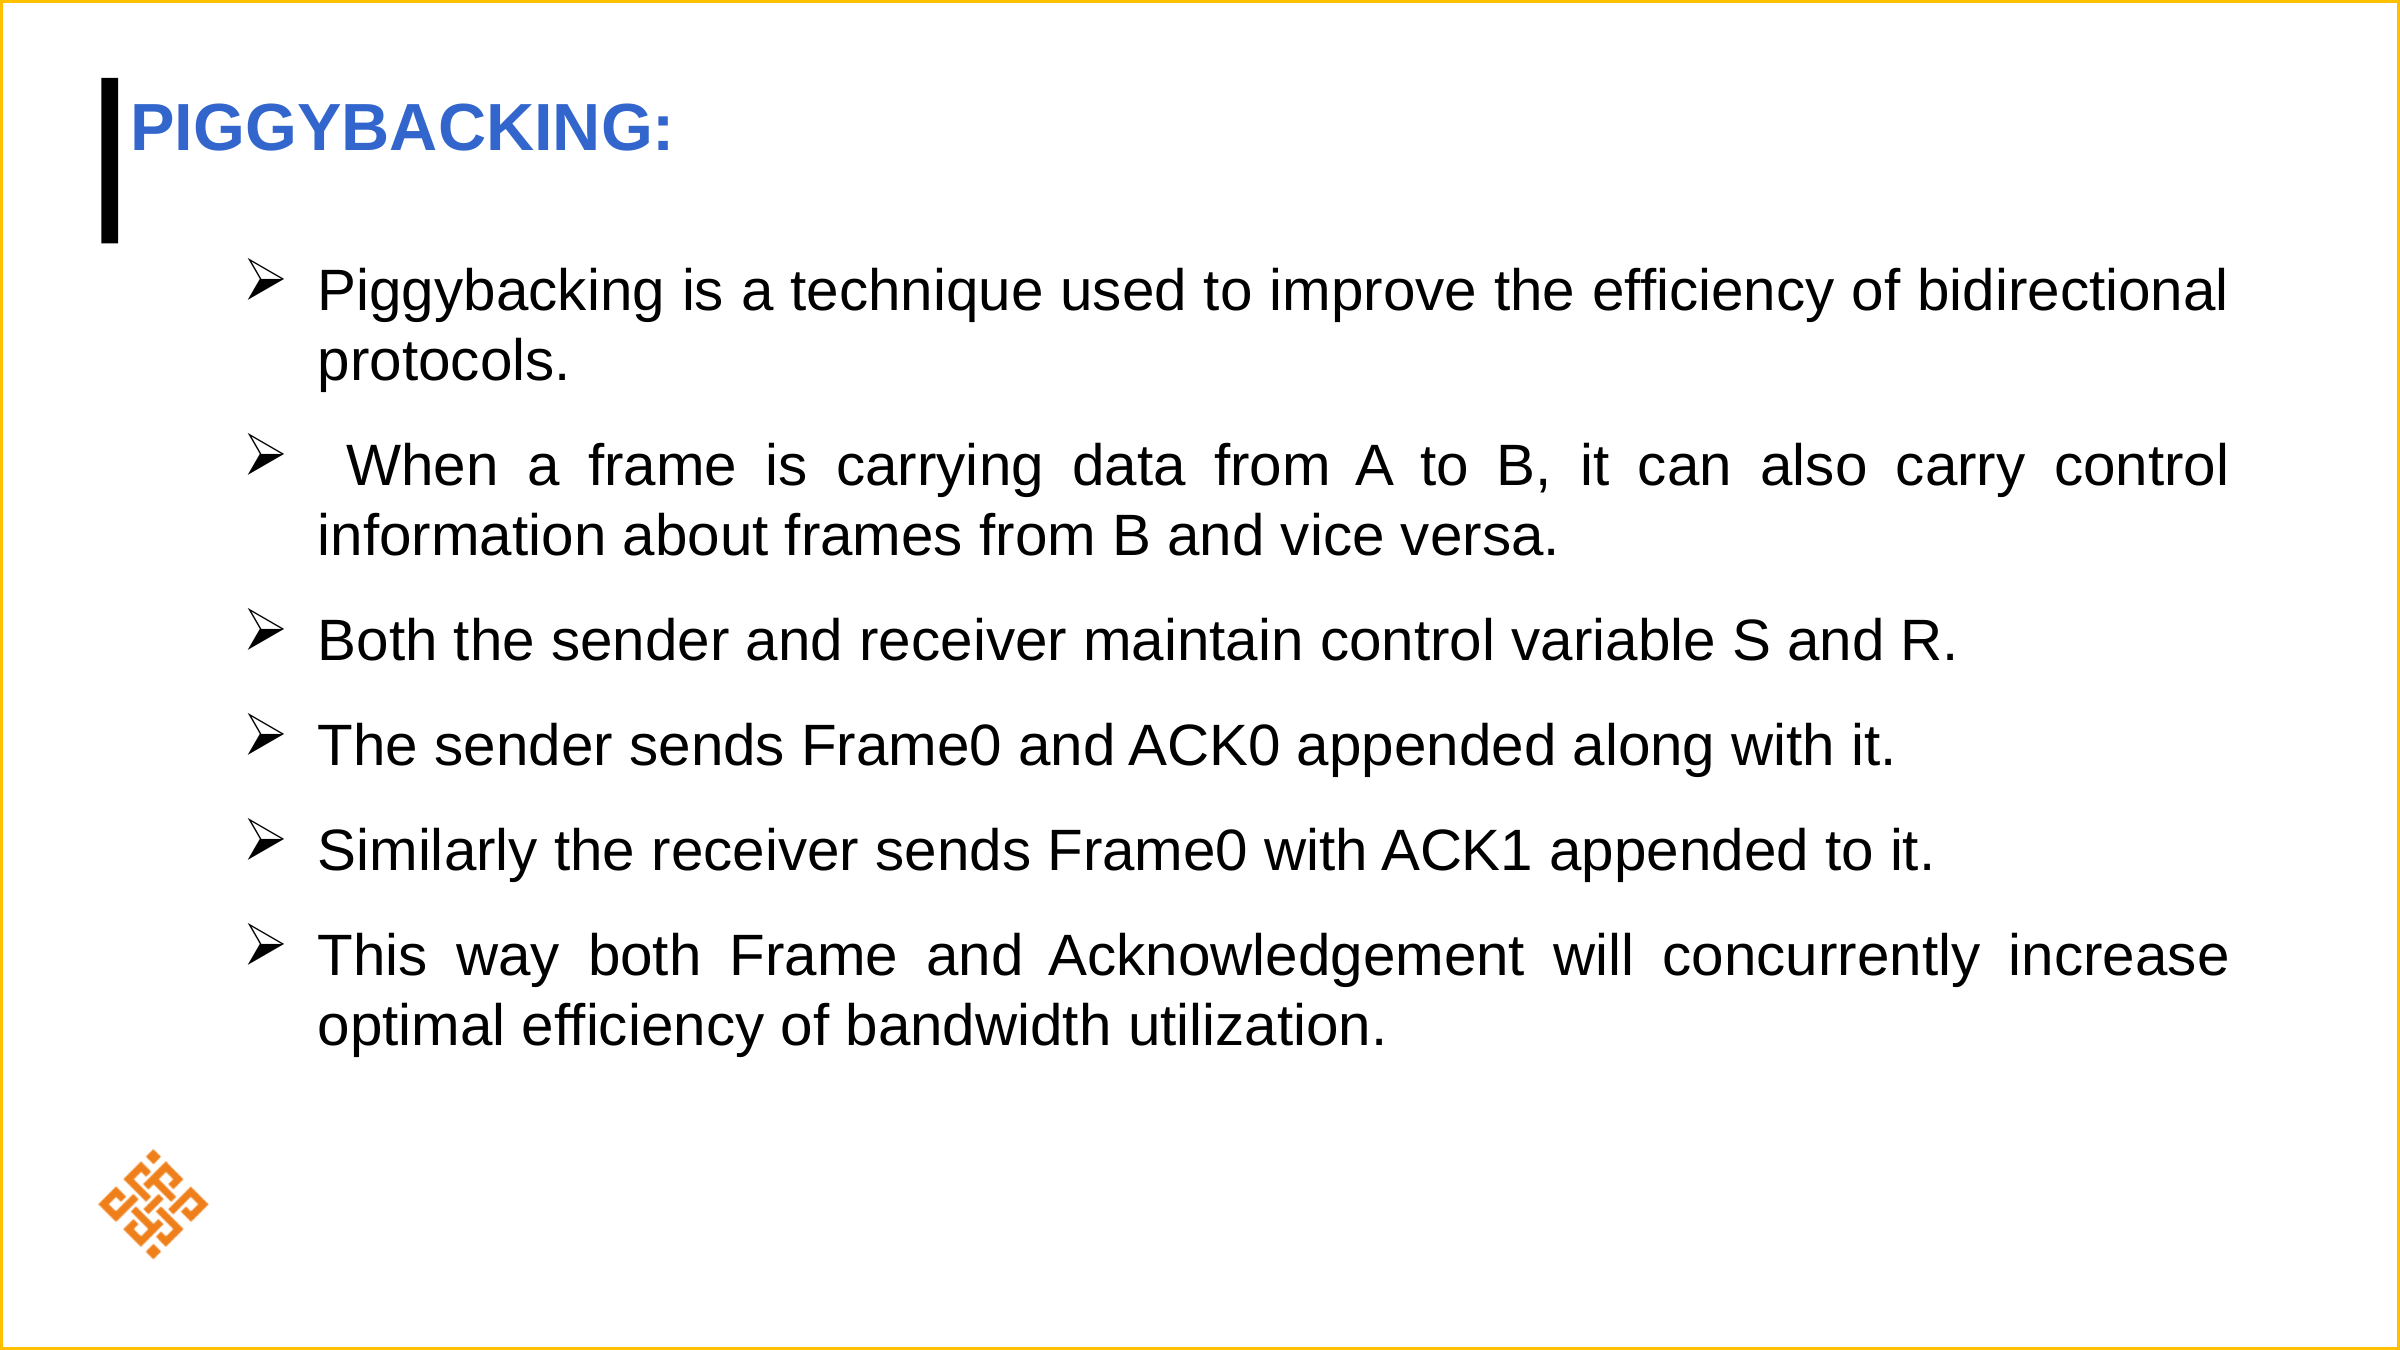

# Piggybacking:
Piggybacking is a technique used to improve the efficiency of bidirectional protocols.
 When a frame is carrying data from A to B, it can also carry control information about frames from B and vice versa.
Both the sender and receiver maintain control variable S and R.
The sender sends Frame0 and ACK0 appended along with it.
Similarly the receiver sends Frame0 with ACK1 appended to it.
This way both Frame and Acknowledgement will concurrently increase optimal efficiency of bandwidth utilization.